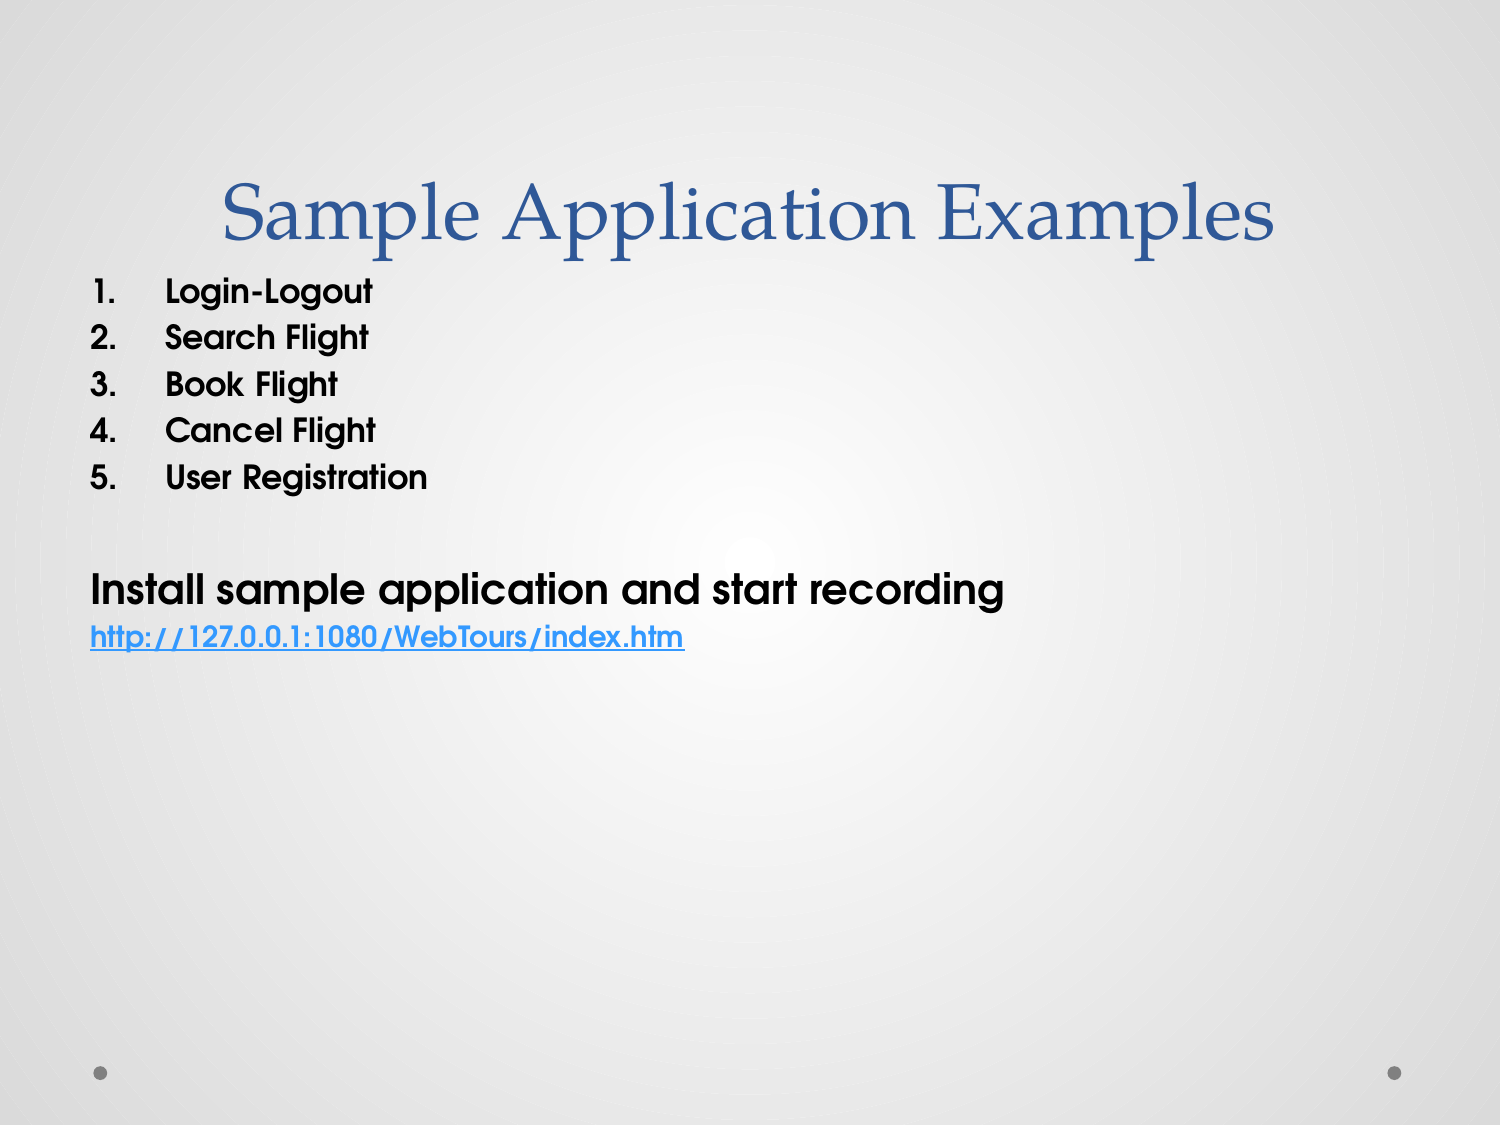

# Sample Application Examples
Login-Logout
Search Flight
Book Flight
Cancel Flight
User Registration

Install sample application and start recording
http://127.0.0.1:1080/WebTours/index.htm